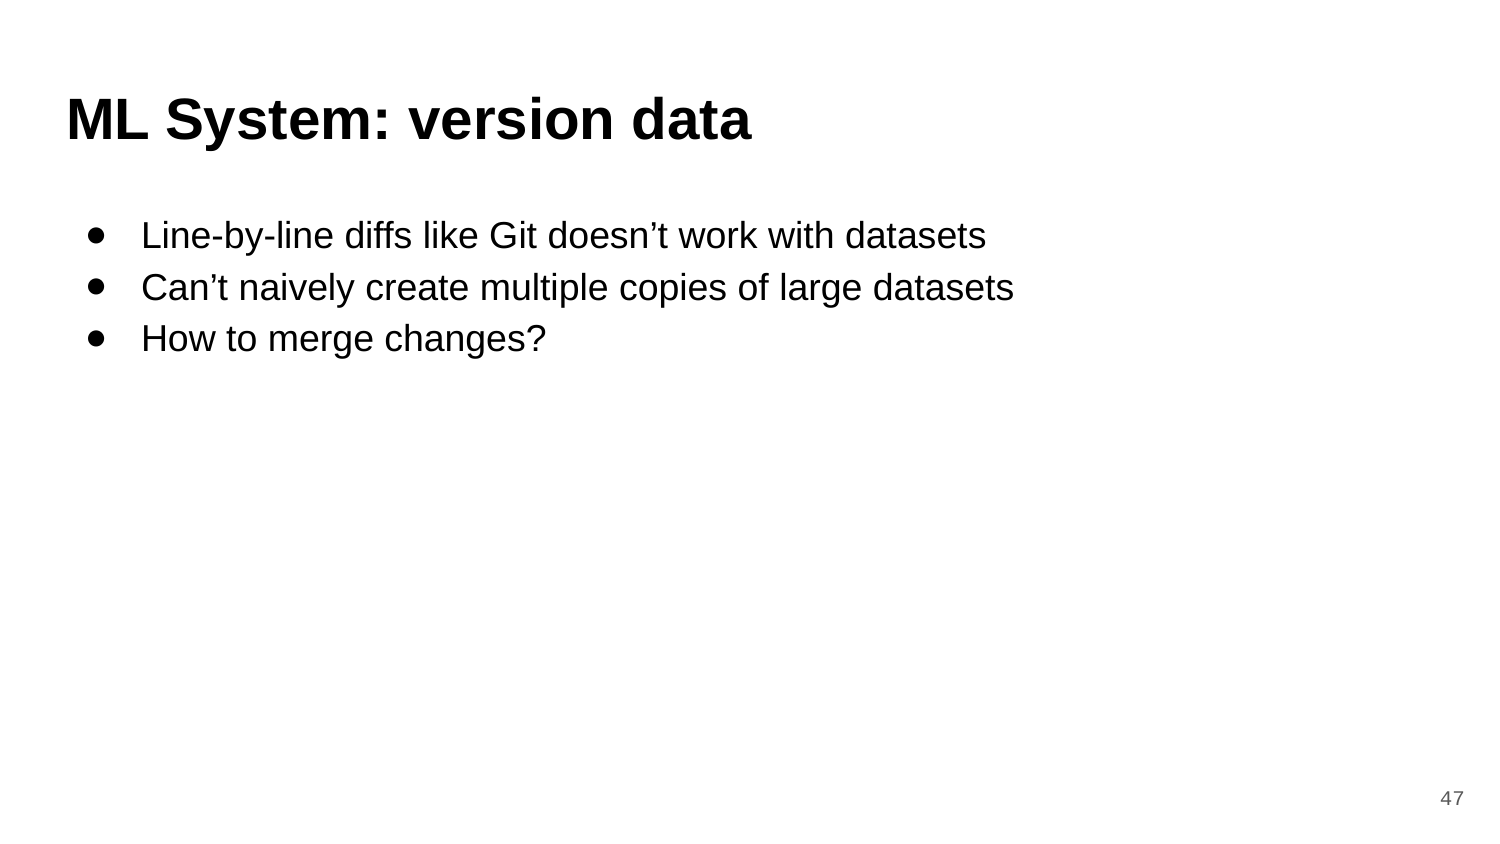

# ML System: version data
Line-by-line diffs like Git doesn’t work with datasets
Can’t naively create multiple copies of large datasets
How to merge changes?
47